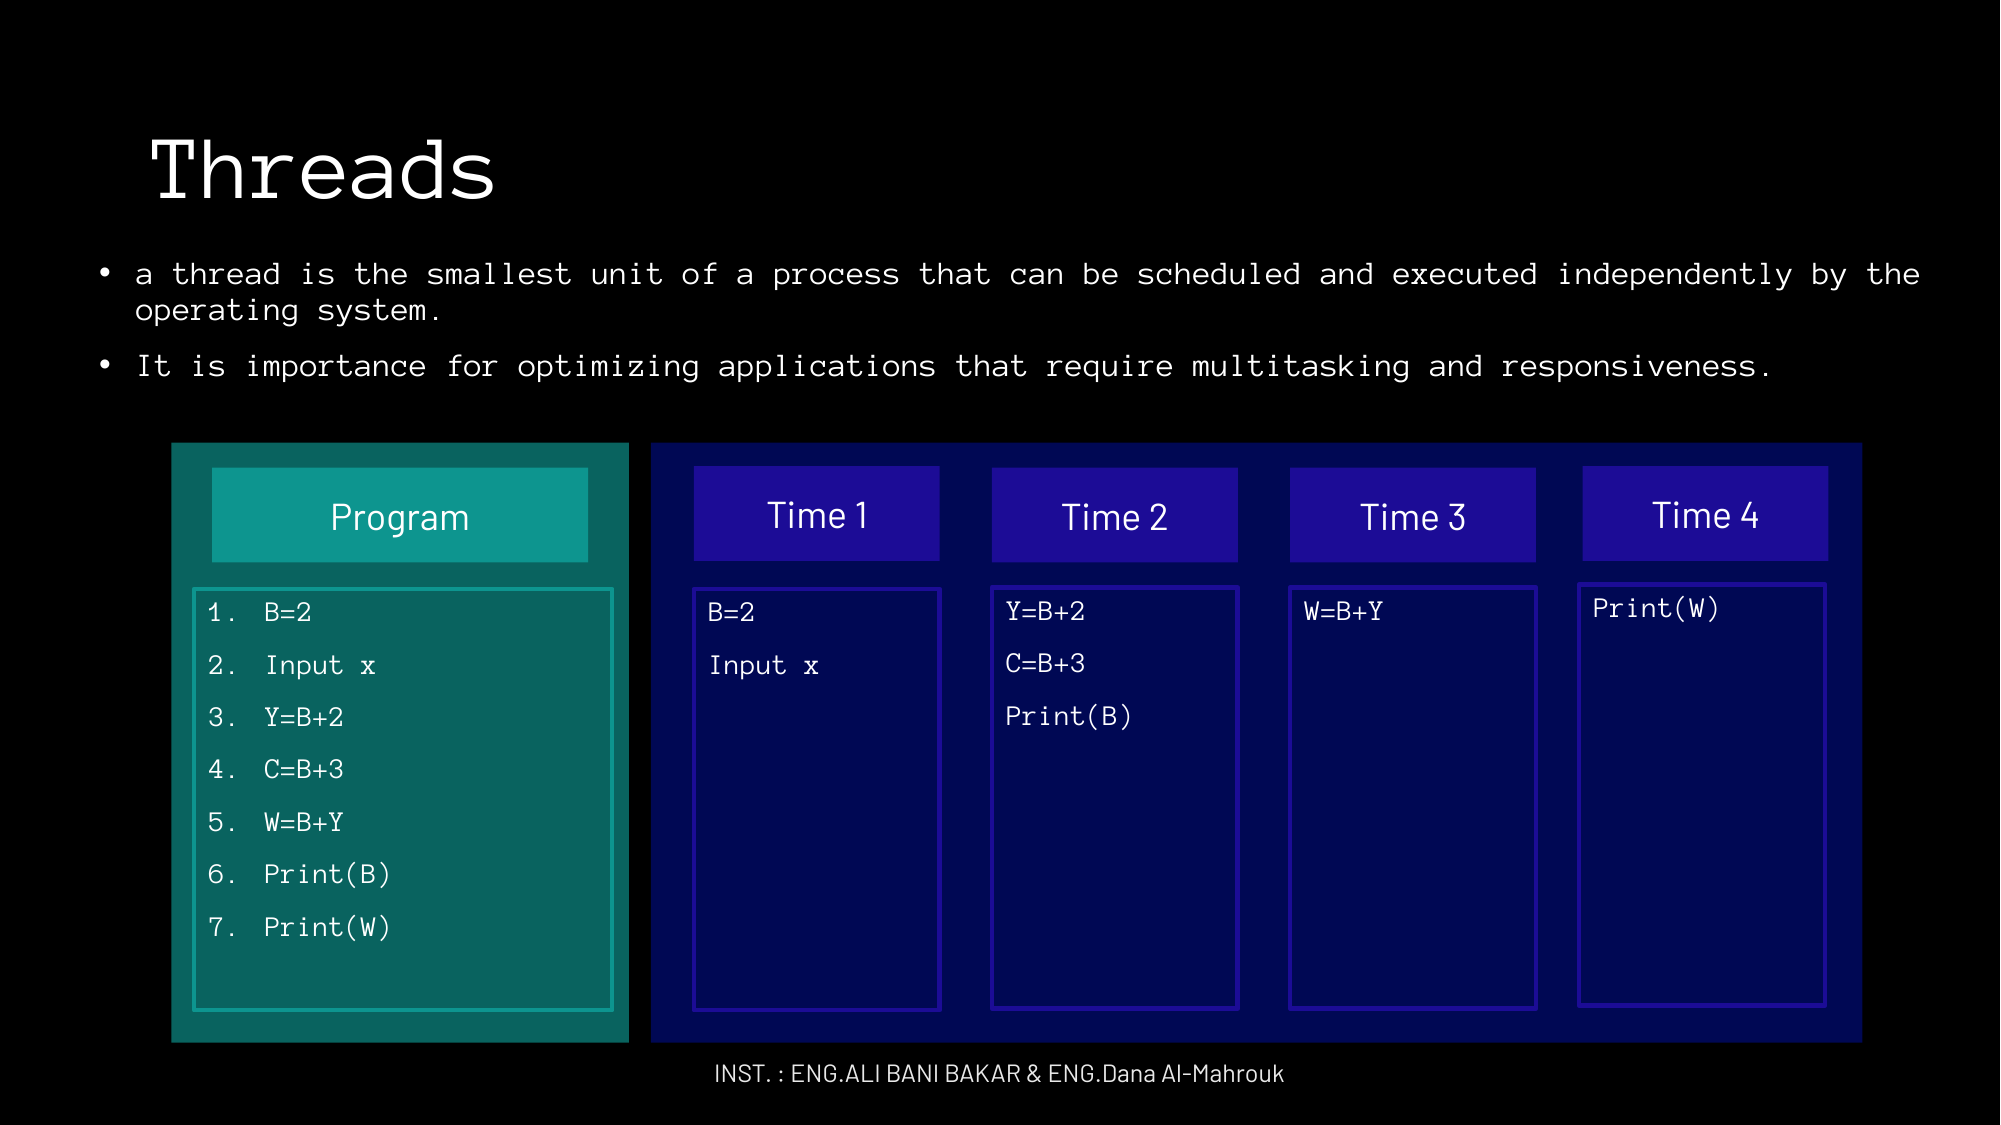

# Threads
a thread is the smallest unit of a process that can be scheduled and executed independently by the operating system.
It is importance for optimizing applications that require multitasking and responsiveness.

Time 1
Time 4
Program
Time 2
Time 3
Print(W)

Y=B+2
C=B+3
Print(B)

W=B+Y

B=2
Input x
Y=B+2
C=B+3
W=B+Y
Print(B)
Print(W)

B=2
Input x
INST. : ENG.ALI BANI BAKAR & ENG.Dana Al-Mahrouk